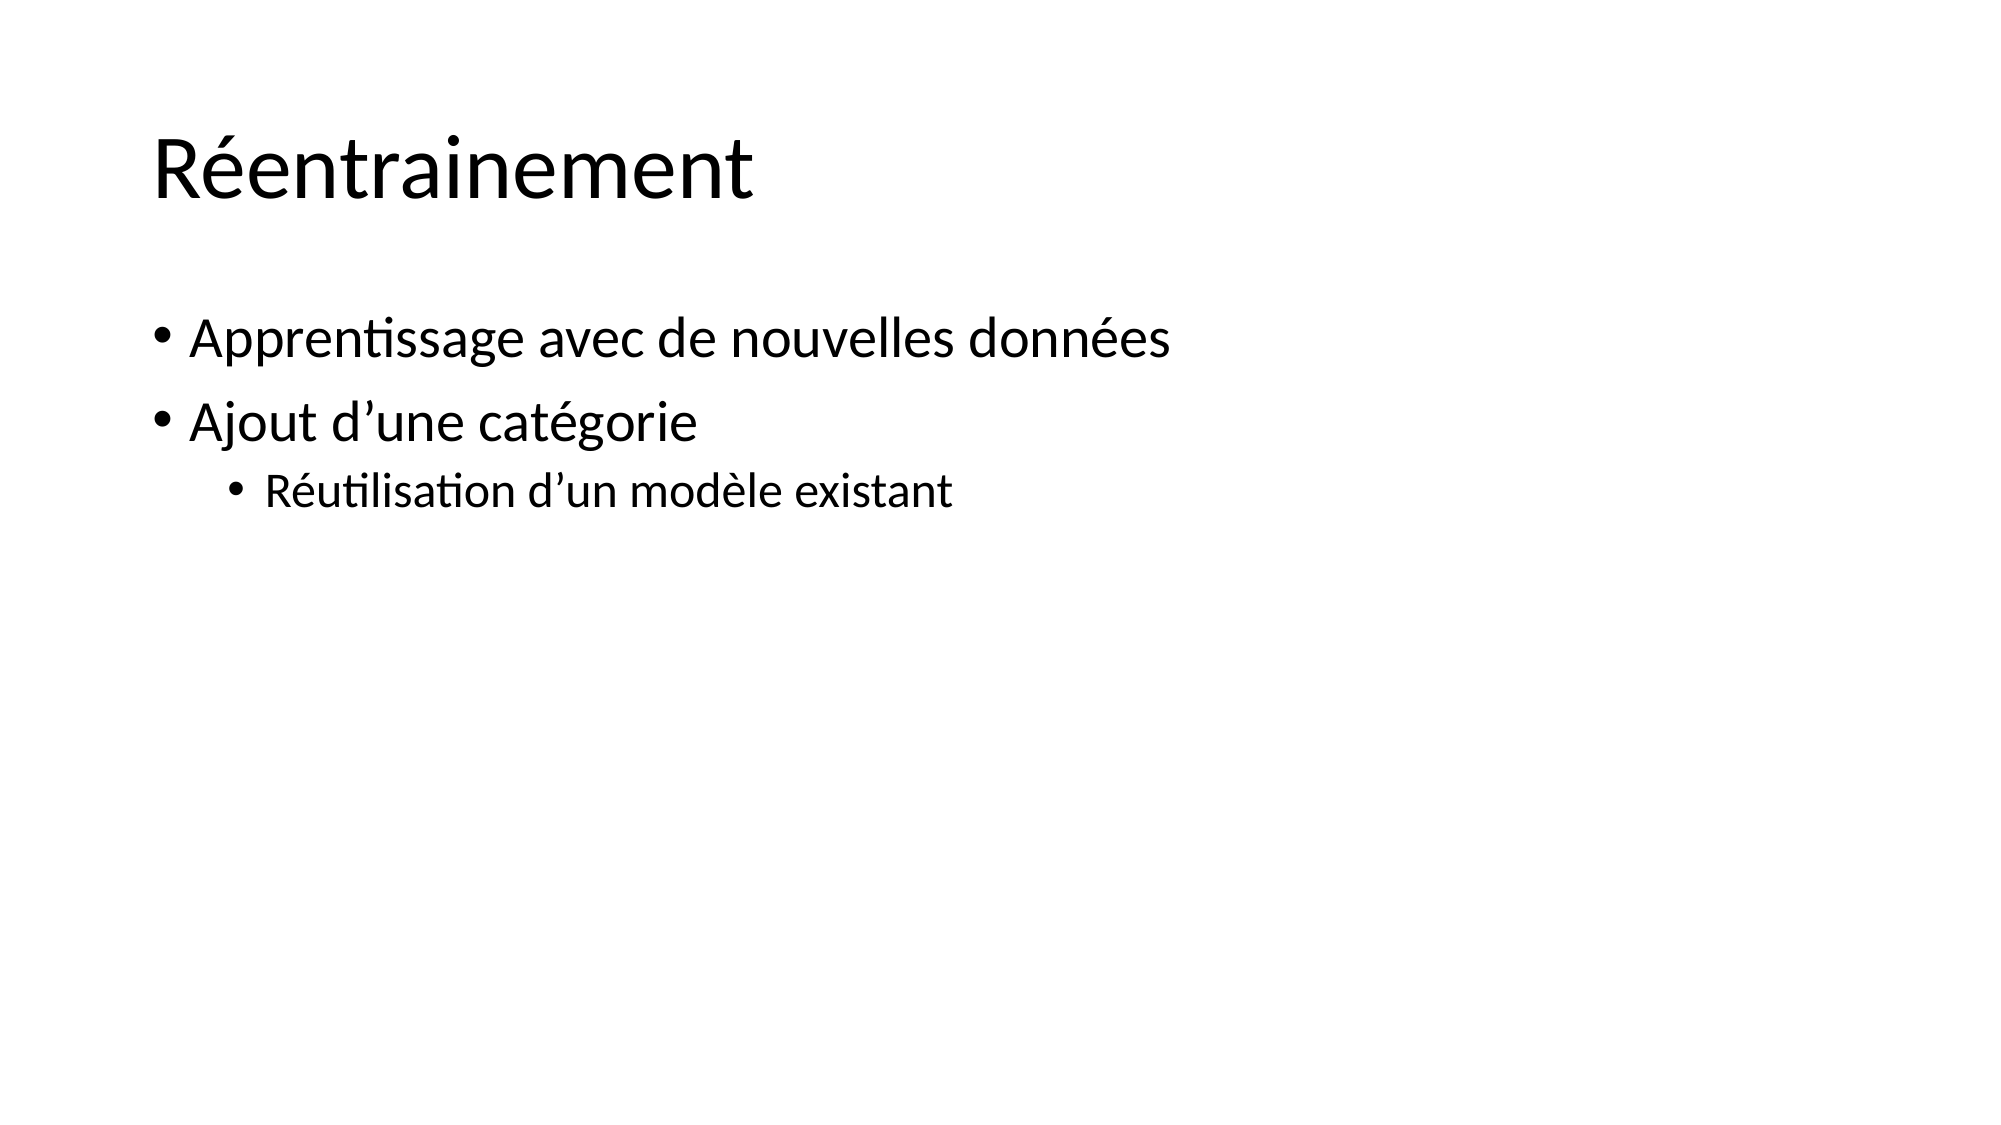

# Réentrainement
Apprentissage avec de nouvelles données
Ajout d’une catégorie
Réutilisation d’un modèle existant